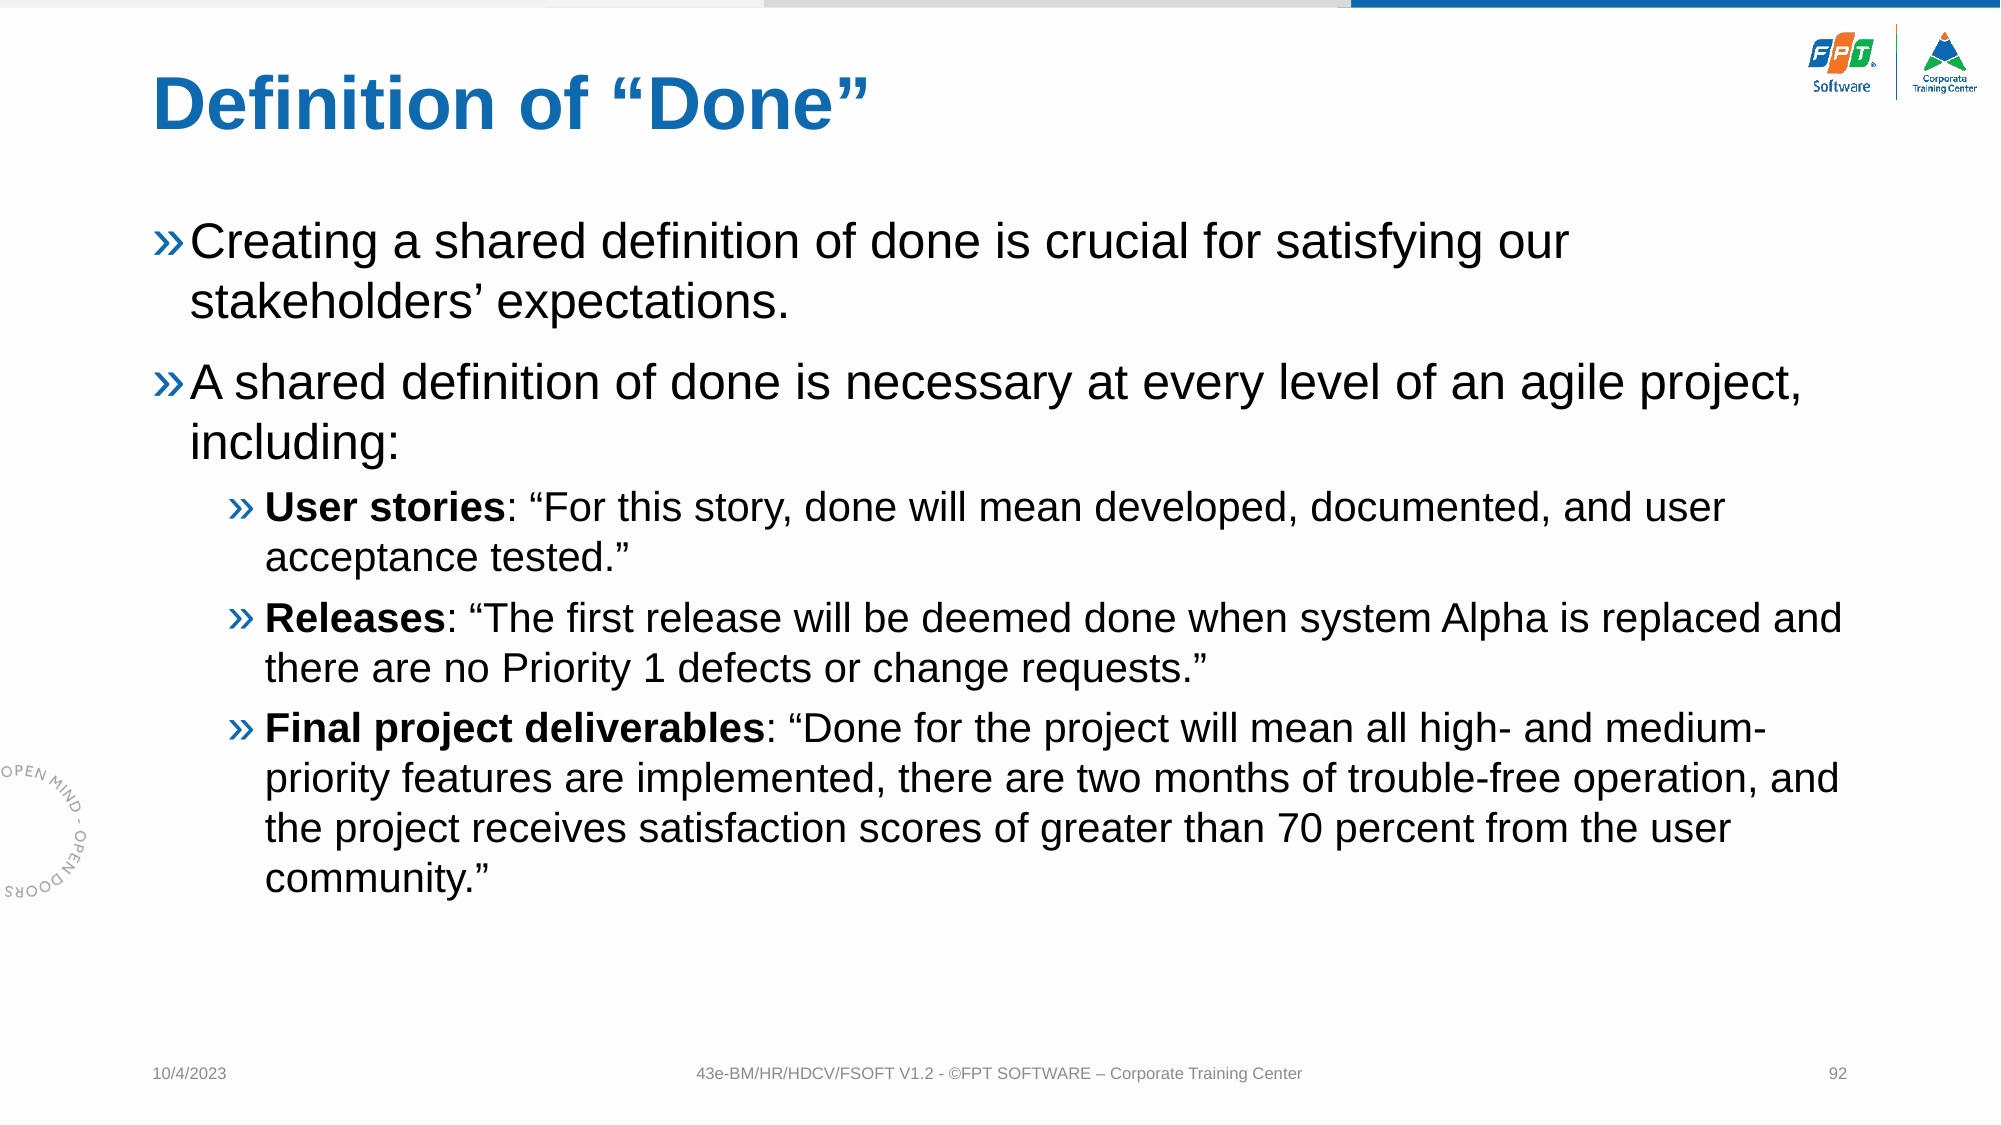

# Definition of “Done”
Creating a shared definition of done is crucial for satisfying our stakeholders’ expectations.
A shared definition of done is necessary at every level of an agile project, including:
User stories: “For this story, done will mean developed, documented, and user acceptance tested.”
Releases: “The first release will be deemed done when system Alpha is replaced and there are no Priority 1 defects or change requests.”
Final project deliverables: “Done for the project will mean all high- and medium-priority features are implemented, there are two months of trouble-free operation, and the project receives satisfaction scores of greater than 70 percent from the user community.”
10/4/2023
43e-BM/HR/HDCV/FSOFT V1.2 - ©FPT SOFTWARE – Corporate Training Center
92